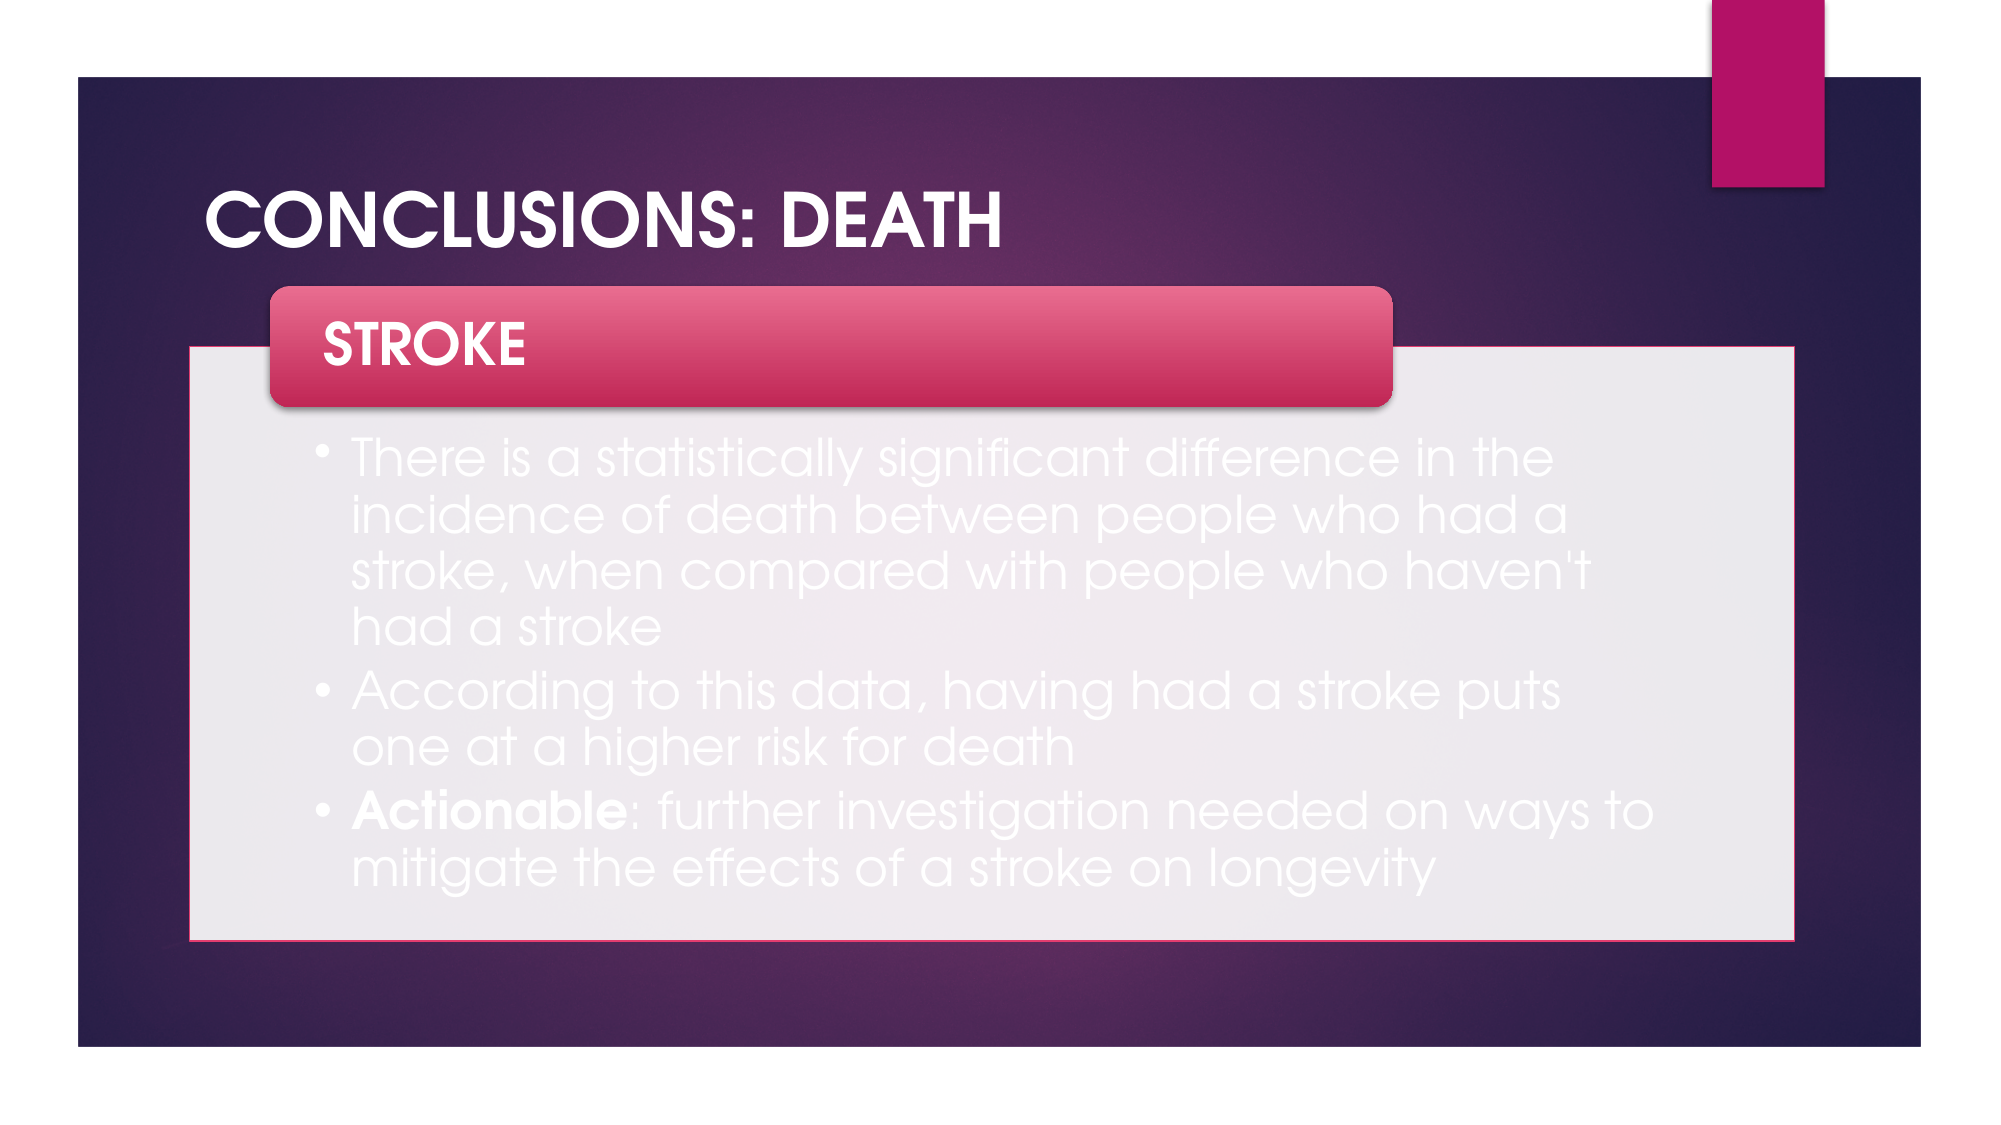

# CONCLUSIONS: DEATH
There is a statistically significant difference in the incidence of death between people who had a stroke, when compared with people who haven't had a stroke
According to this data, having had a stroke puts one at a higher risk for death
Actionable: further investigation needed on ways to mitigate the effects of a stroke on longevity
STROKE